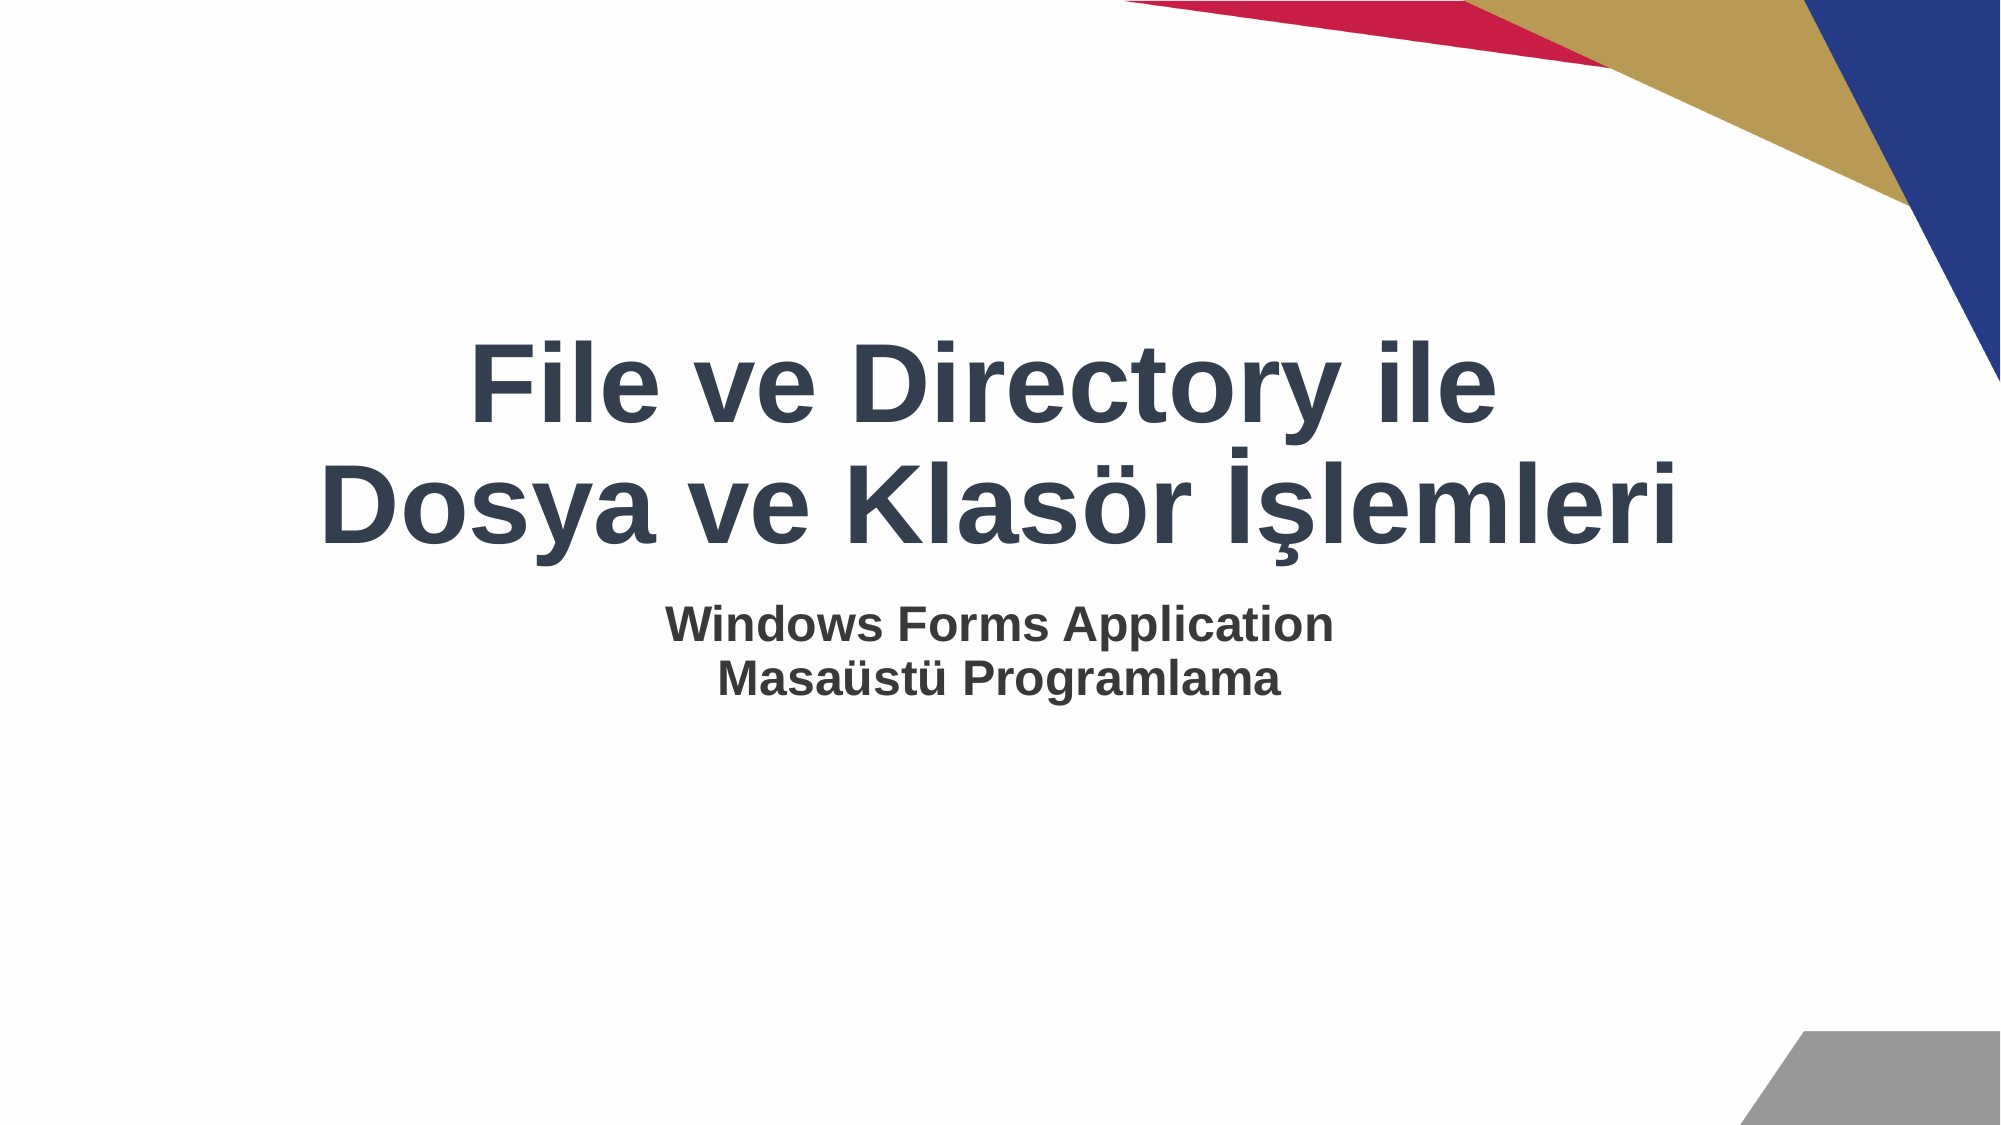

# File ve Directory ile Dosya ve Klasör İşlemleri
Windows Forms Application
Masaüstü Programlama